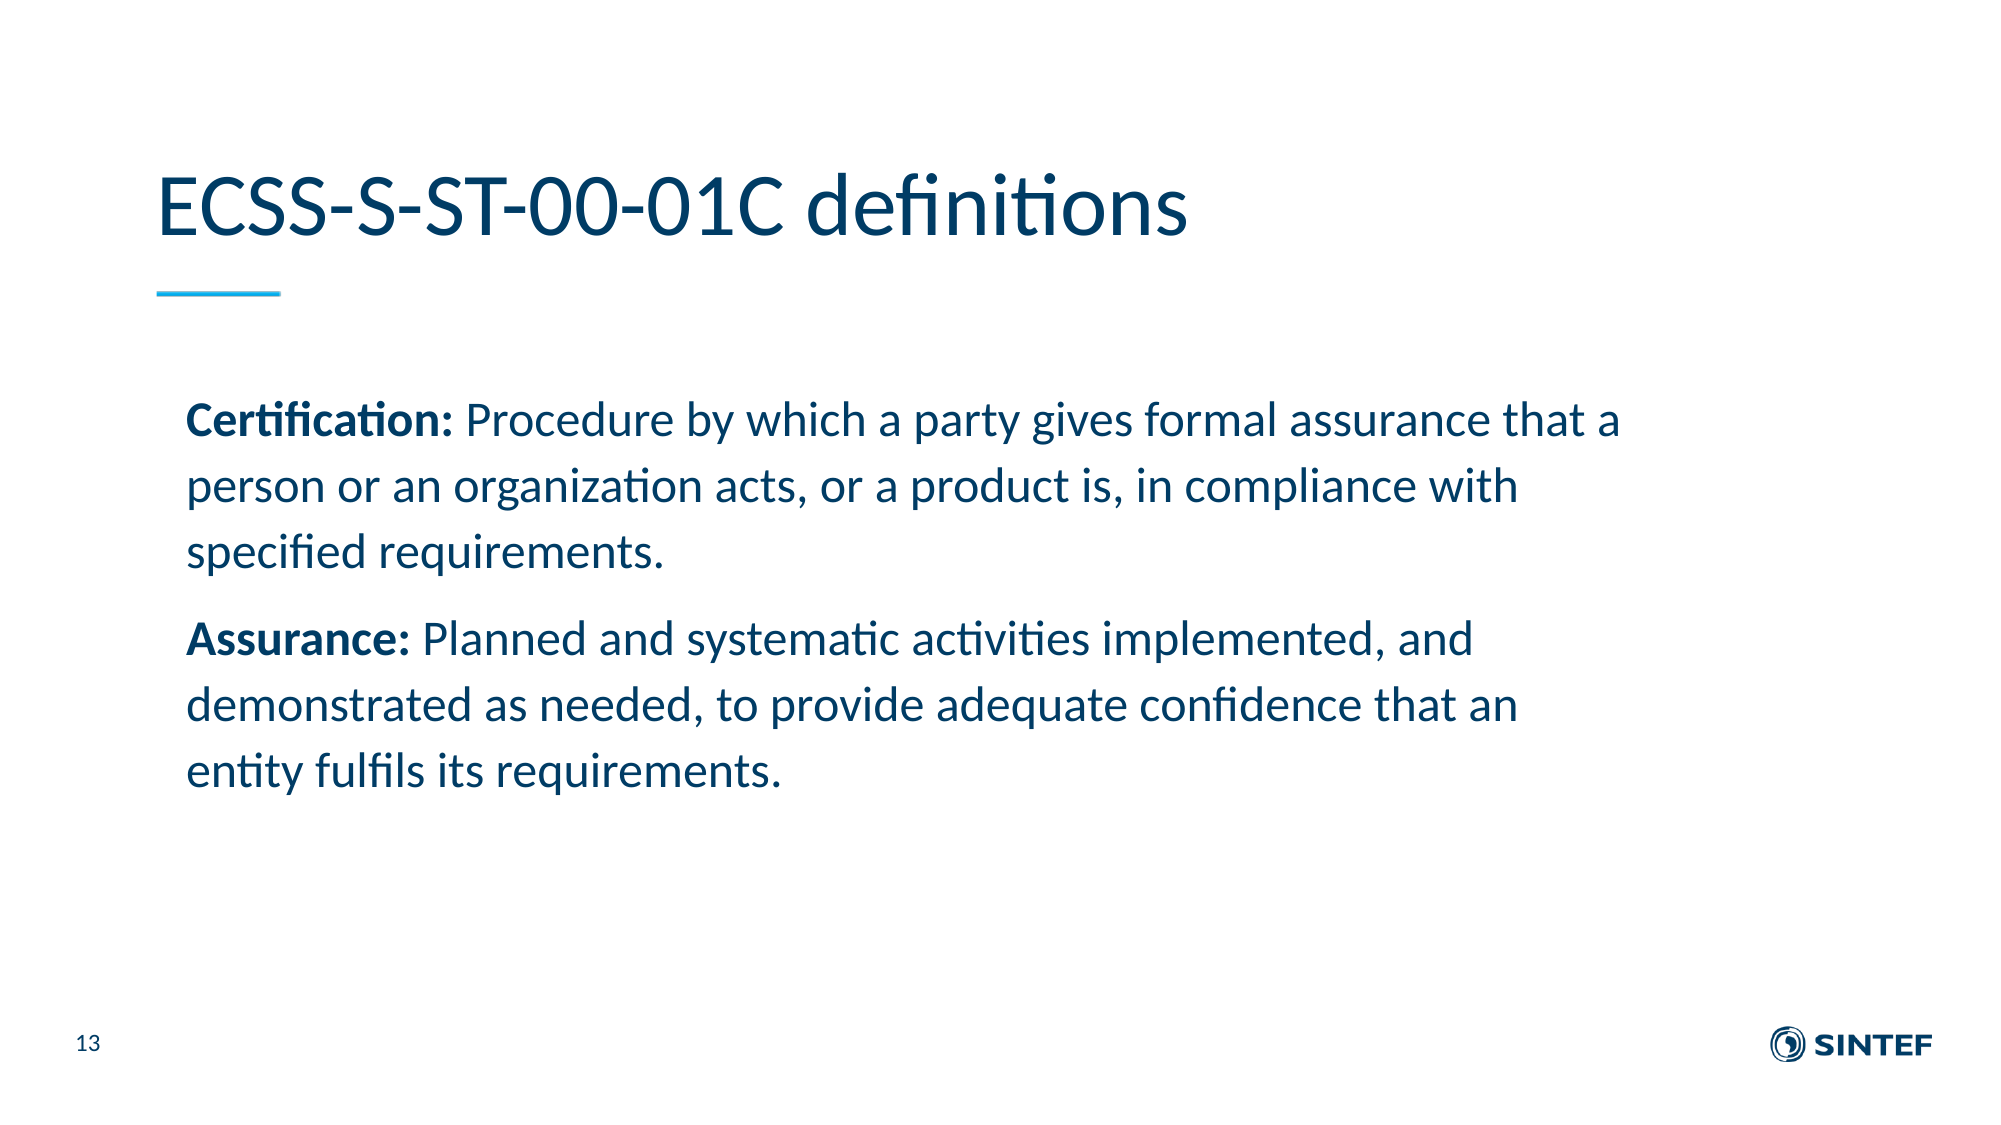

# ECSS-S-ST-00-01C definitions
Certification: Procedure by which a party gives formal assurance that a person or an organization acts, or a product is, in compliance with specified requirements.
Assurance: Planned and systematic activities implemented, and demonstrated as needed, to provide adequate confidence that an entity fulfils its requirements.
13